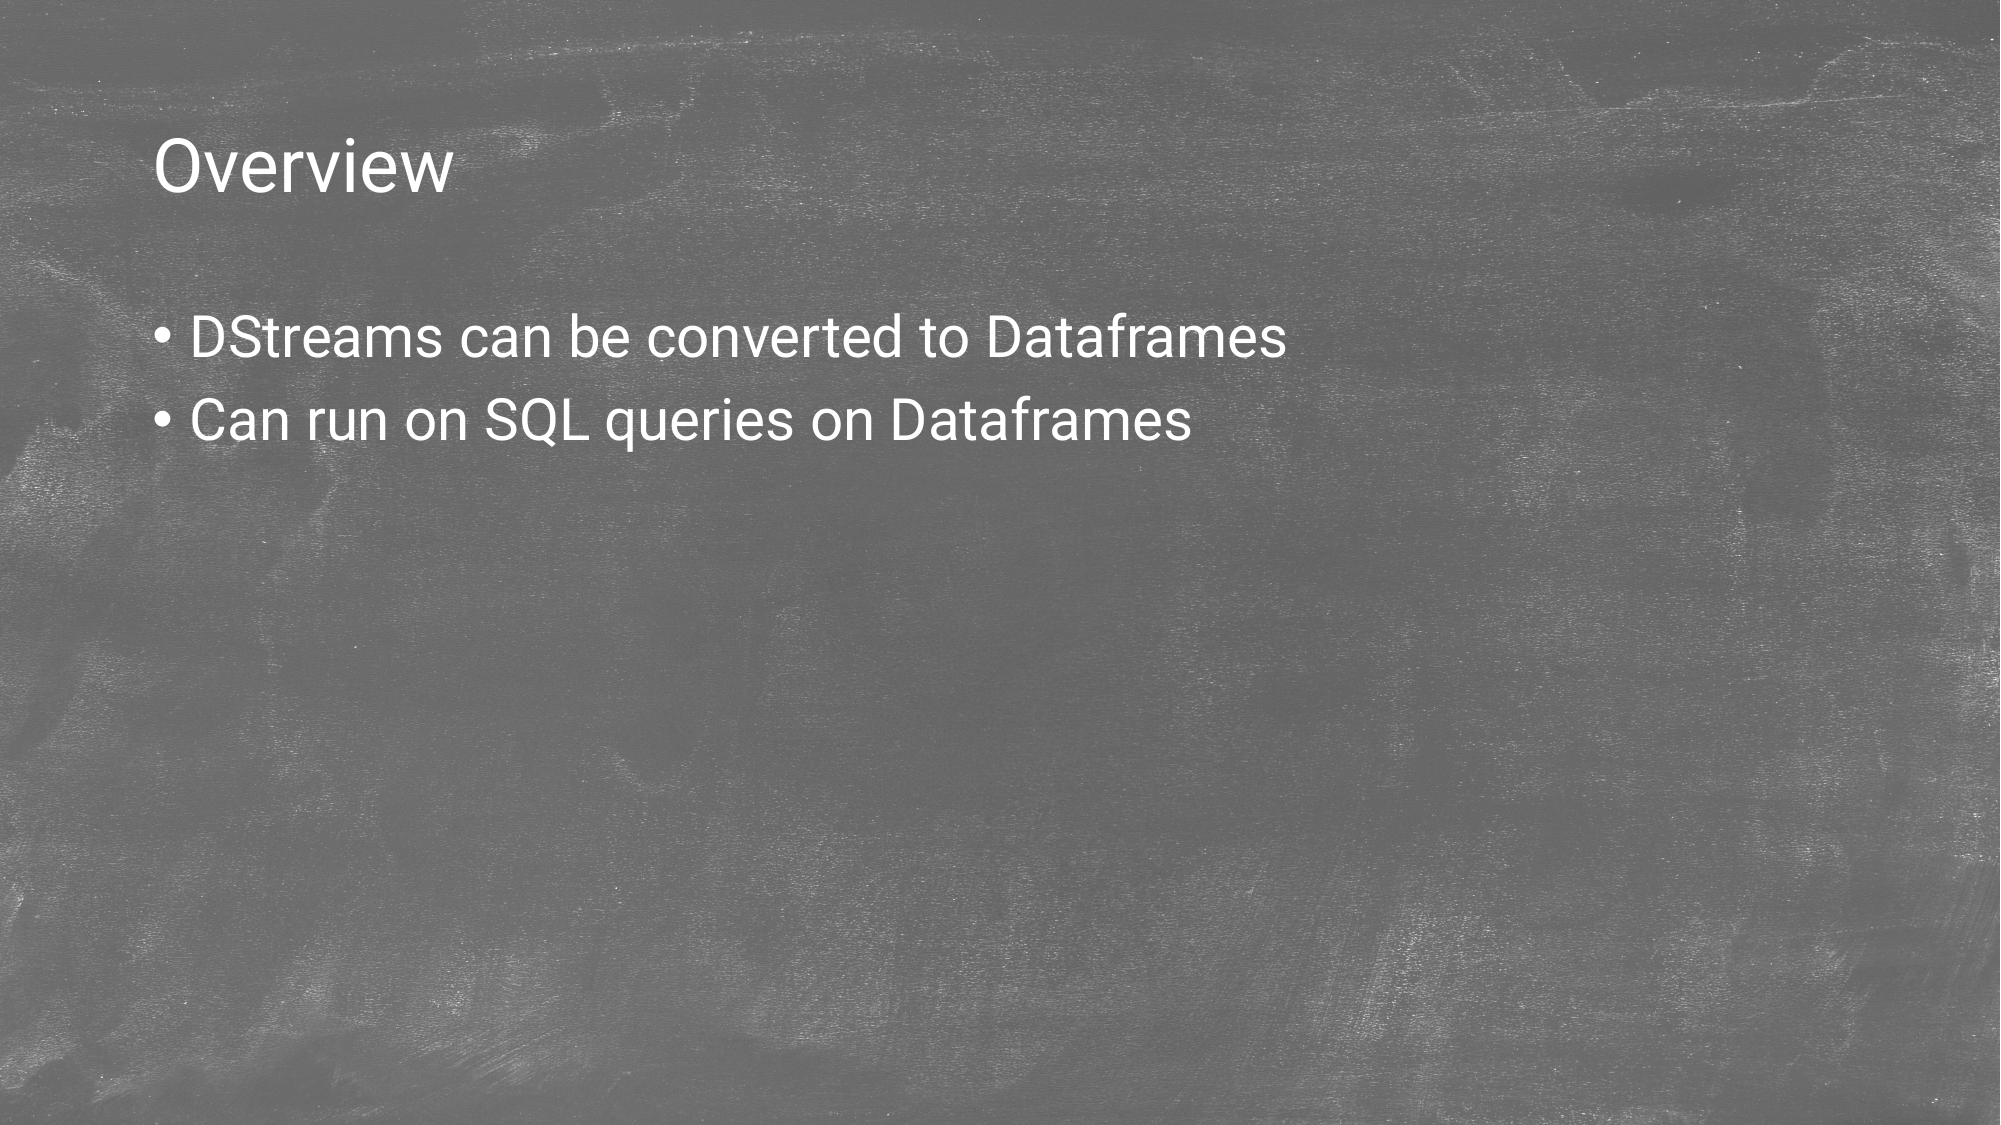

# Overview
DStreams can be converted to Dataframes
Can run on SQL queries on Dataframes